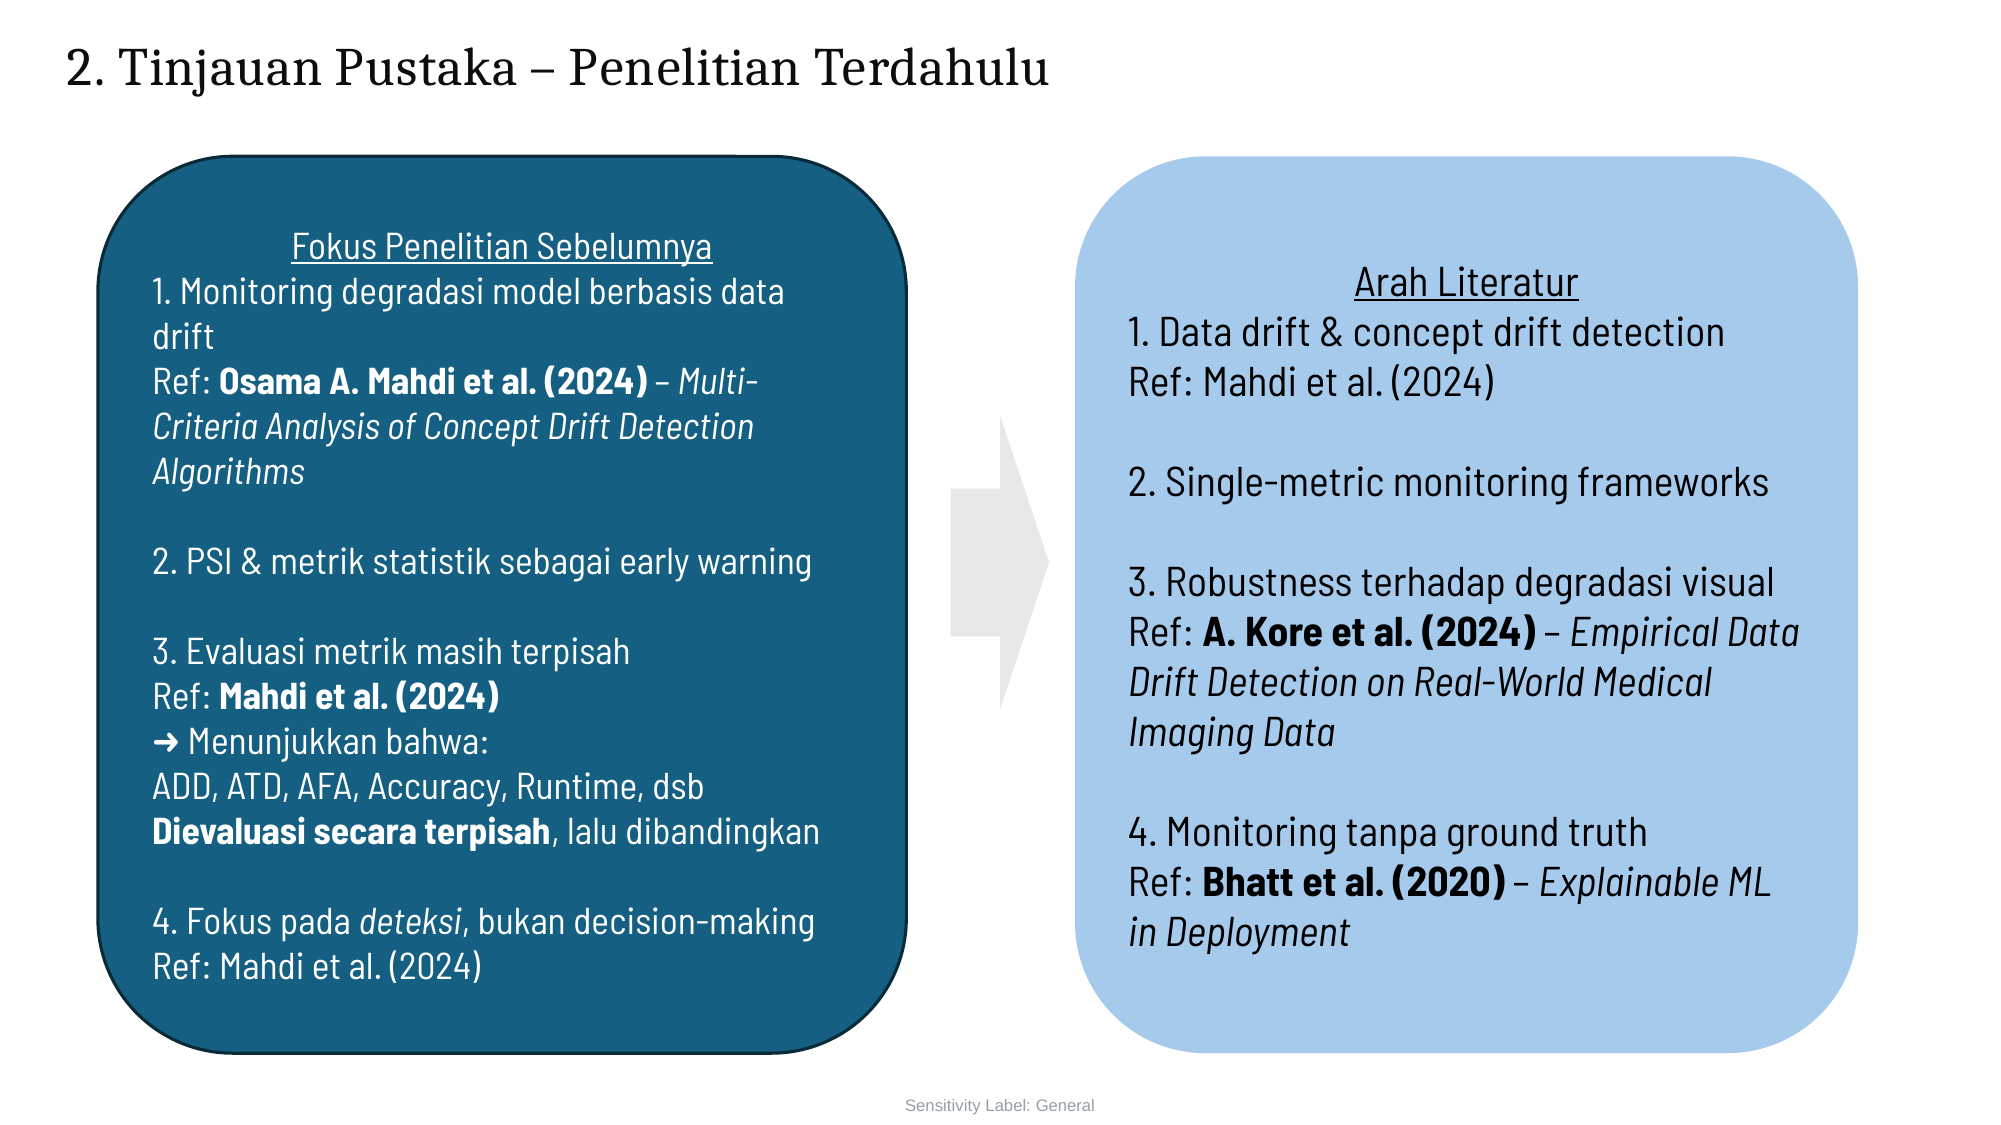

2. Tinjauan Pustaka – Penelitian Terdahulu
Arah Literatur
1. Data drift & concept drift detection
Ref: Mahdi et al. (2024)

2. Single-metric monitoring frameworks

3. Robustness terhadap degradasi visual
Ref: A. Kore et al. (2024) – Empirical Data Drift Detection on Real-World Medical Imaging Data

4. Monitoring tanpa ground truth
Ref: Bhatt et al. (2020) – Explainable ML in Deployment
Fokus Penelitian Sebelumnya
1. Monitoring degradasi model berbasis data drift
Ref: Osama A. Mahdi et al. (2024) – Multi-Criteria Analysis of Concept Drift Detection Algorithms

2. PSI & metrik statistik sebagai early warning

3. Evaluasi metrik masih terpisah
Ref: Mahdi et al. (2024)
➜ Menunjukkan bahwa:
ADD, ATD, AFA, Accuracy, Runtime, dsb
Dievaluasi secara terpisah, lalu dibandingkan

4. Fokus pada deteksi, bukan decision-making
Ref: Mahdi et al. (2024)